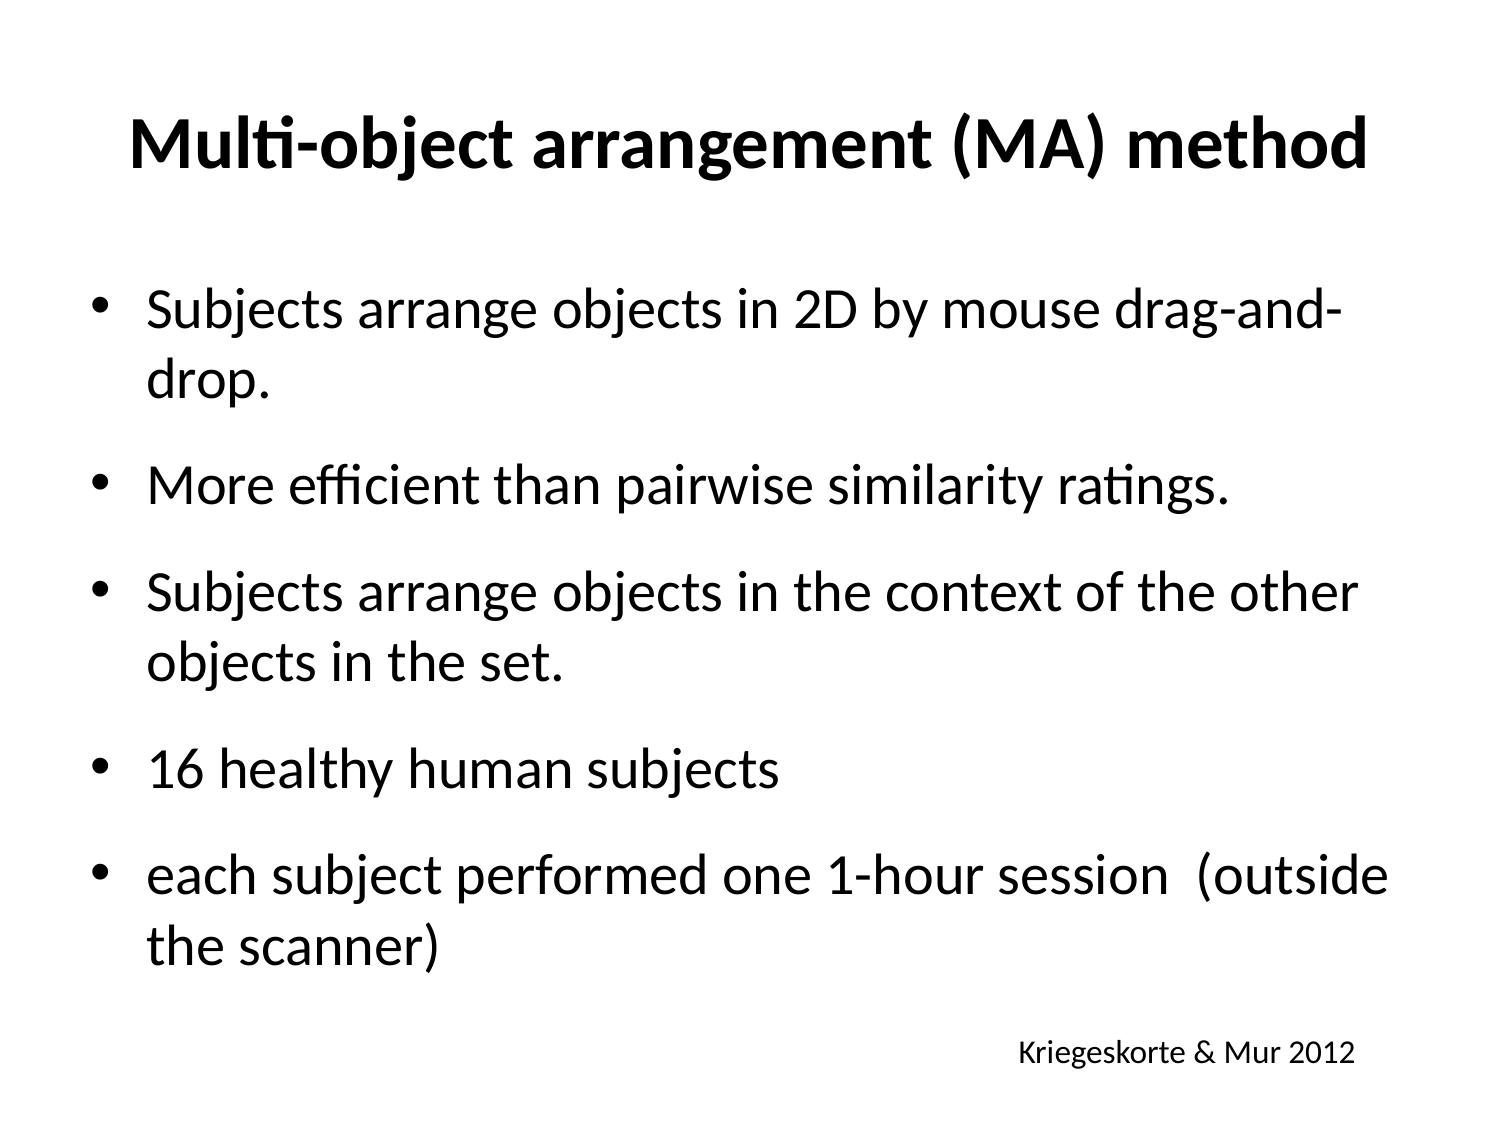

Multi-object arrangement (MA) method
Subjects arrange objects in 2D by mouse drag-and-drop.
More efficient than pairwise similarity ratings.
Subjects arrange objects in the context of the other objects in the set.
16 healthy human subjects
each subject performed one 1-hour session  (outside the scanner)

Kriegeskorte & Mur 2012